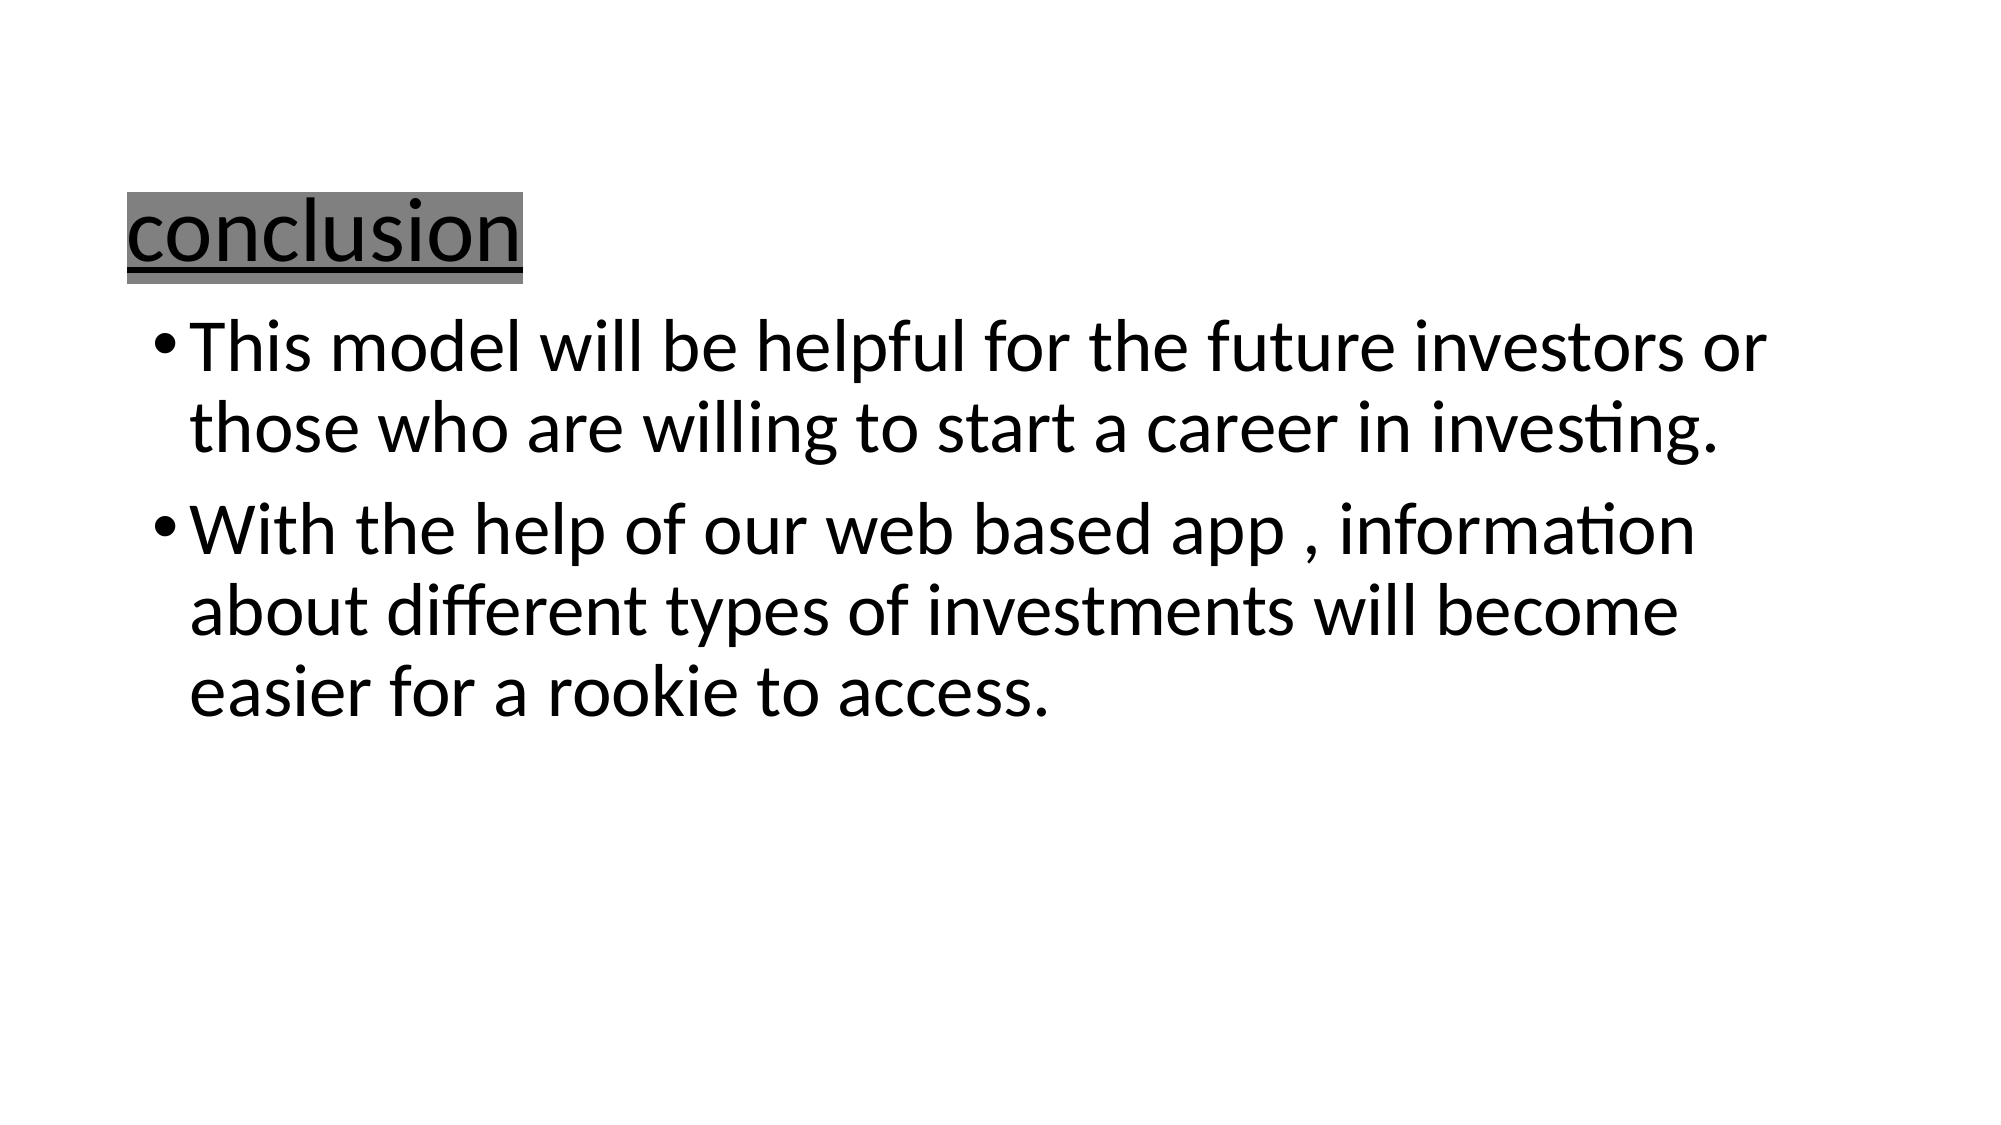

# conclusion
This model will be helpful for the future investors or those who are willing to start a career in investing.
With the help of our web based app , information about different types of investments will become easier for a rookie to access.